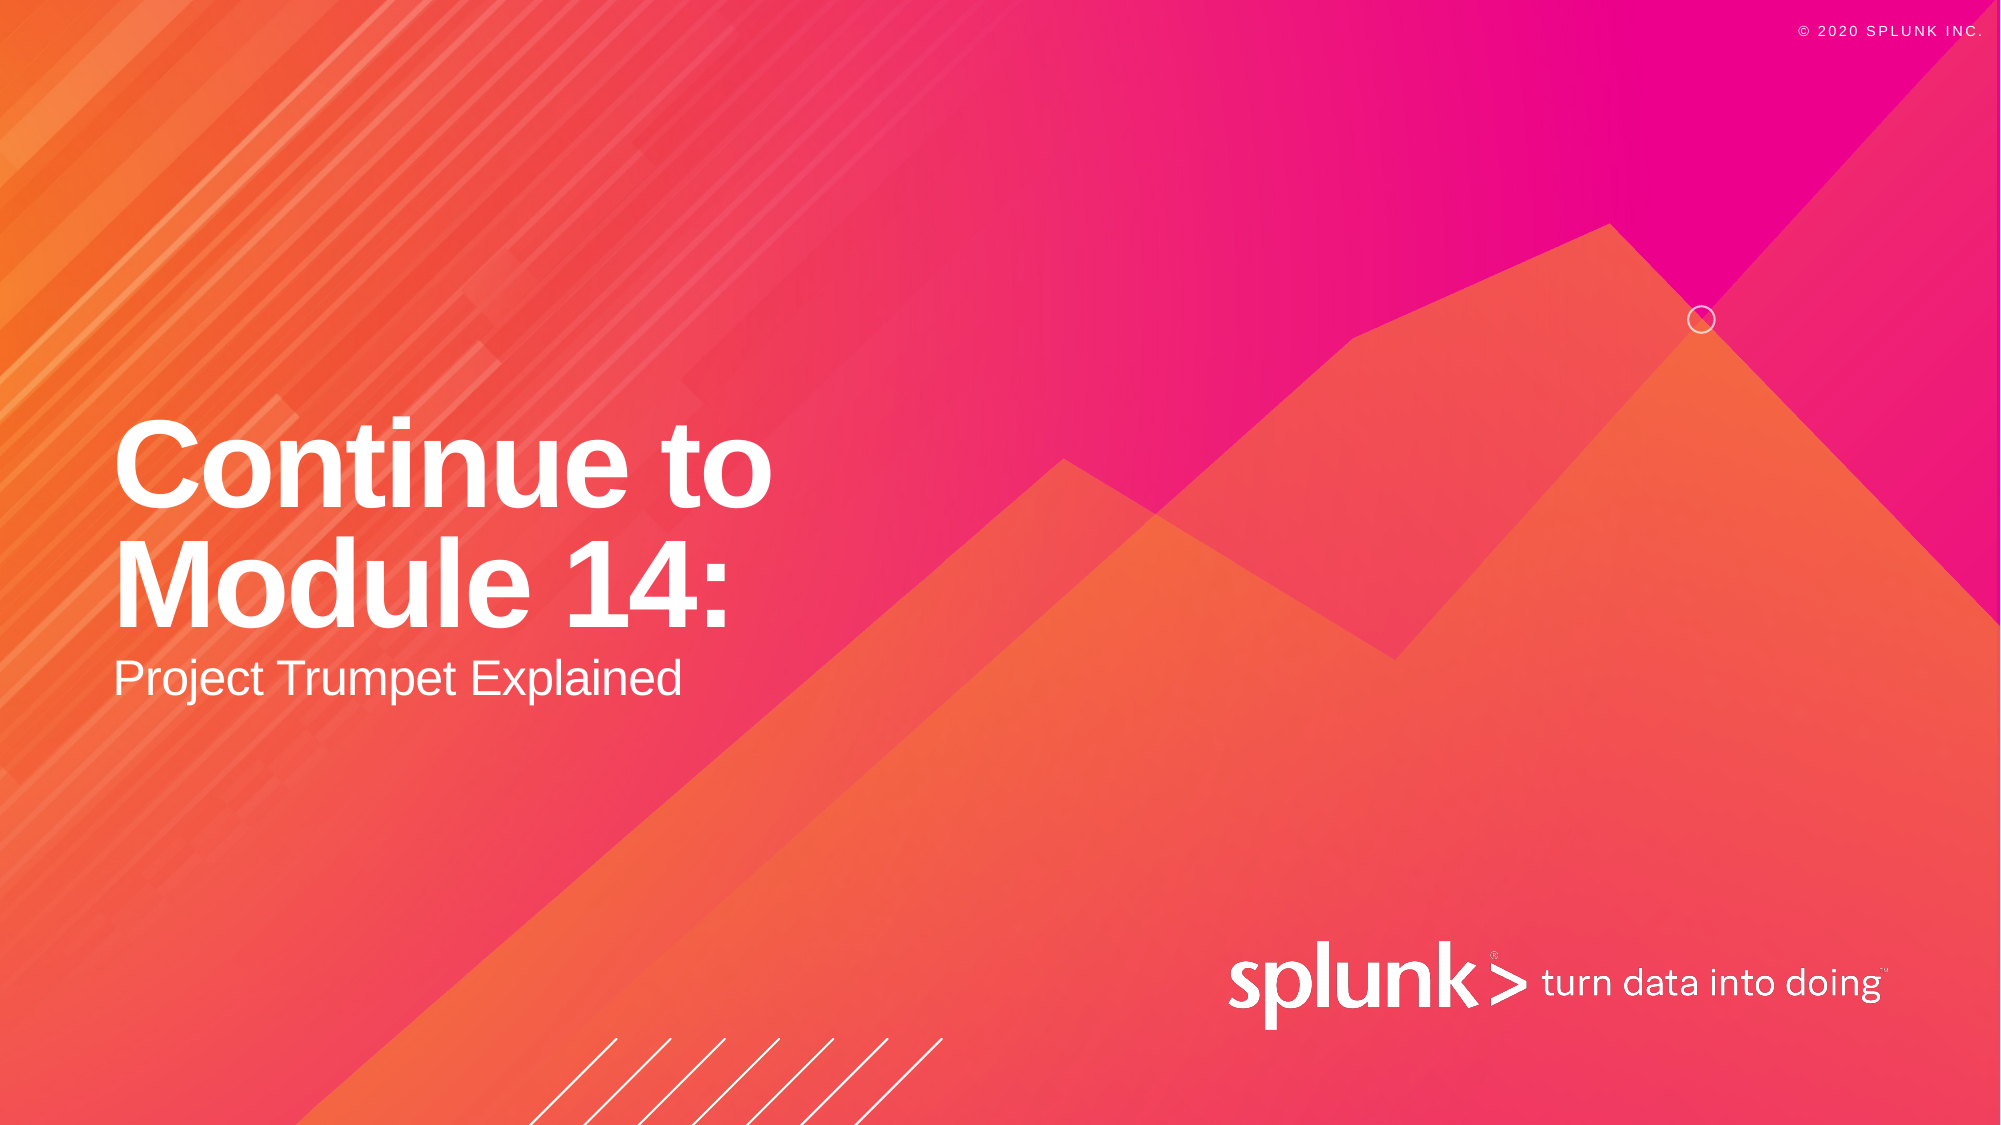

# Continue to Module 14:
Project Trumpet Explained